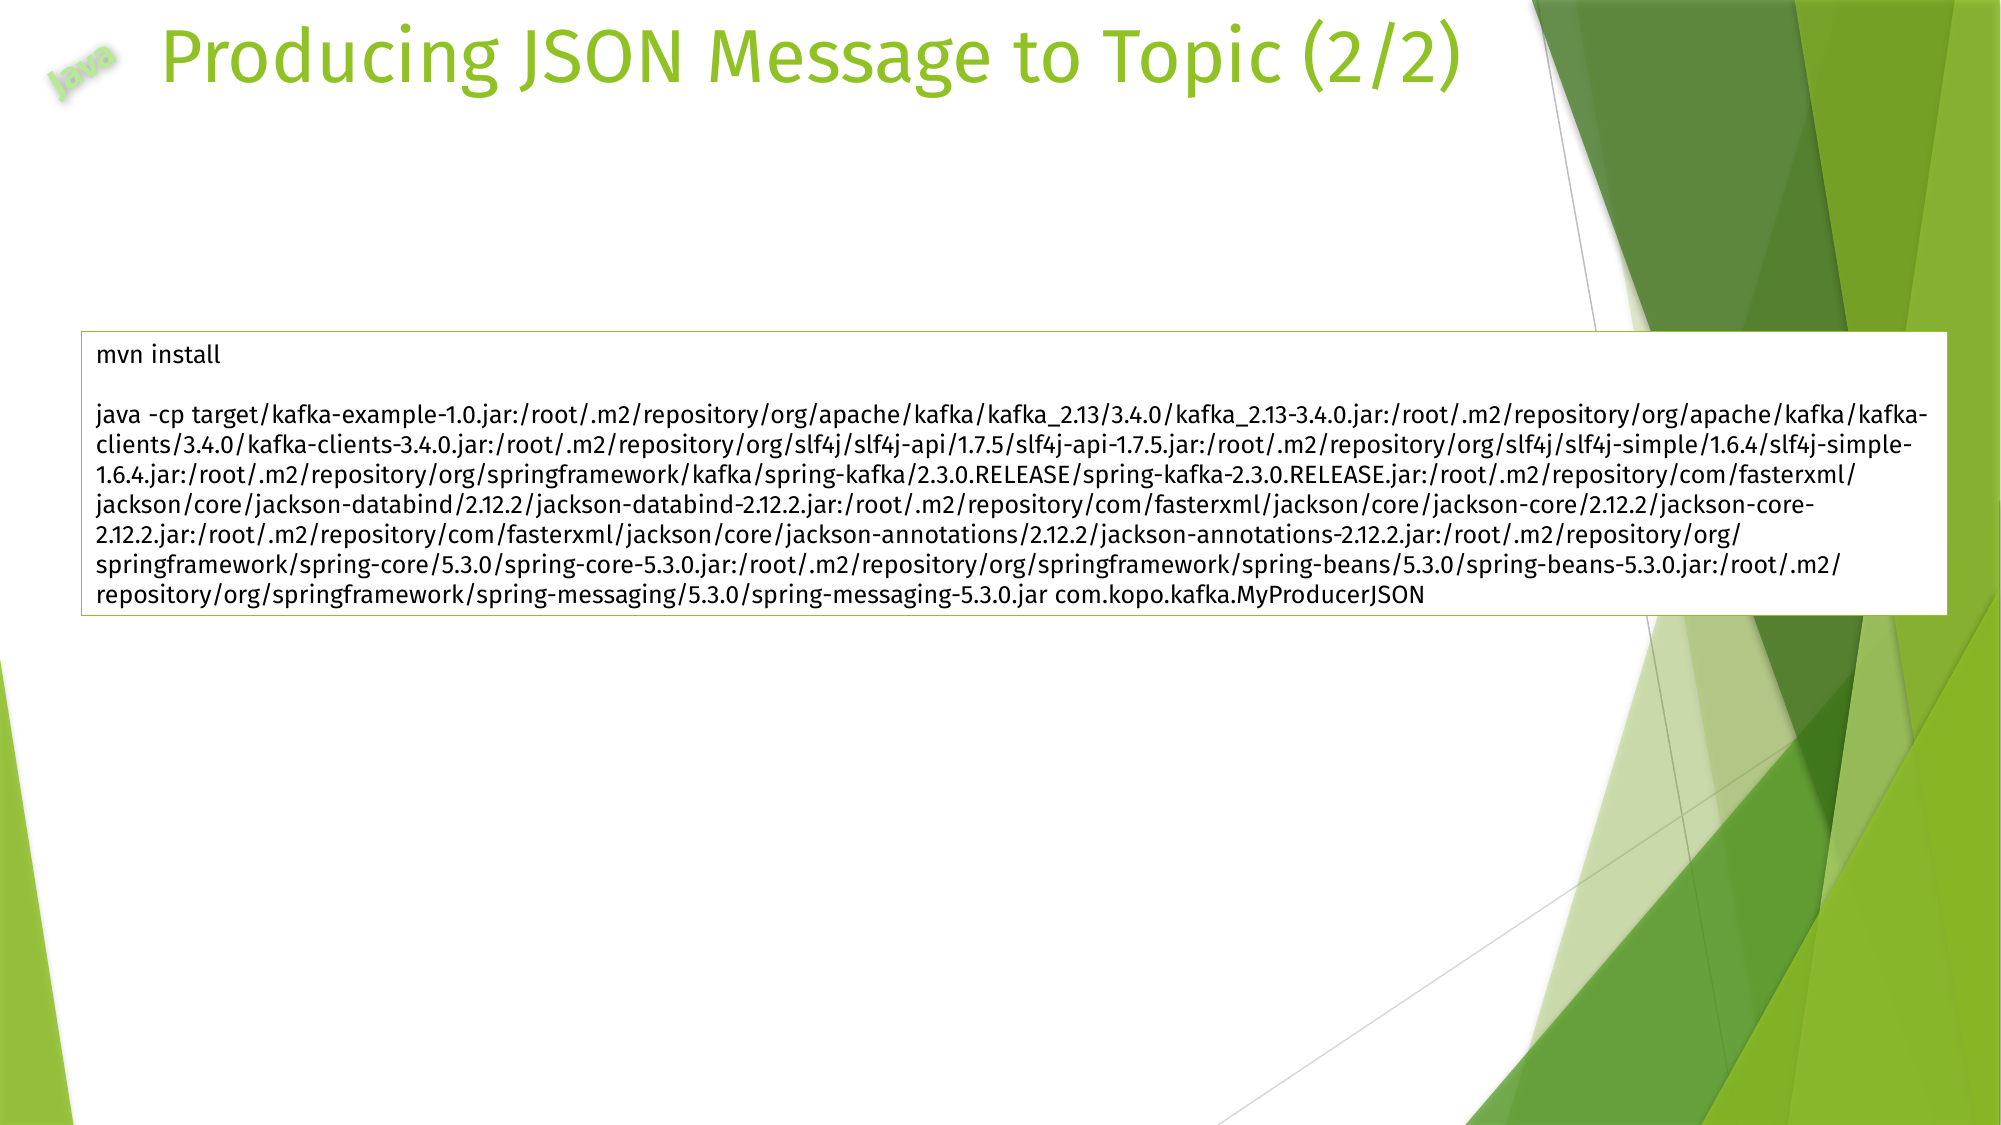

# Producing JSON Message to Topic (2/2)
Java
mvn install
java -cp target/kafka-example-1.0.jar:/root/.m2/repository/org/apache/kafka/kafka_2.13/3.4.0/kafka_2.13-3.4.0.jar:/root/.m2/repository/org/apache/kafka/kafka-clients/3.4.0/kafka-clients-3.4.0.jar:/root/.m2/repository/org/slf4j/slf4j-api/1.7.5/slf4j-api-1.7.5.jar:/root/.m2/repository/org/slf4j/slf4j-simple/1.6.4/slf4j-simple-1.6.4.jar:/root/.m2/repository/org/springframework/kafka/spring-kafka/2.3.0.RELEASE/spring-kafka-2.3.0.RELEASE.jar:/root/.m2/repository/com/fasterxml/jackson/core/jackson-databind/2.12.2/jackson-databind-2.12.2.jar:/root/.m2/repository/com/fasterxml/jackson/core/jackson-core/2.12.2/jackson-core-2.12.2.jar:/root/.m2/repository/com/fasterxml/jackson/core/jackson-annotations/2.12.2/jackson-annotations-2.12.2.jar:/root/.m2/repository/org/springframework/spring-core/5.3.0/spring-core-5.3.0.jar:/root/.m2/repository/org/springframework/spring-beans/5.3.0/spring-beans-5.3.0.jar:/root/.m2/repository/org/springframework/spring-messaging/5.3.0/spring-messaging-5.3.0.jar com.kopo.kafka.MyProducerJSON